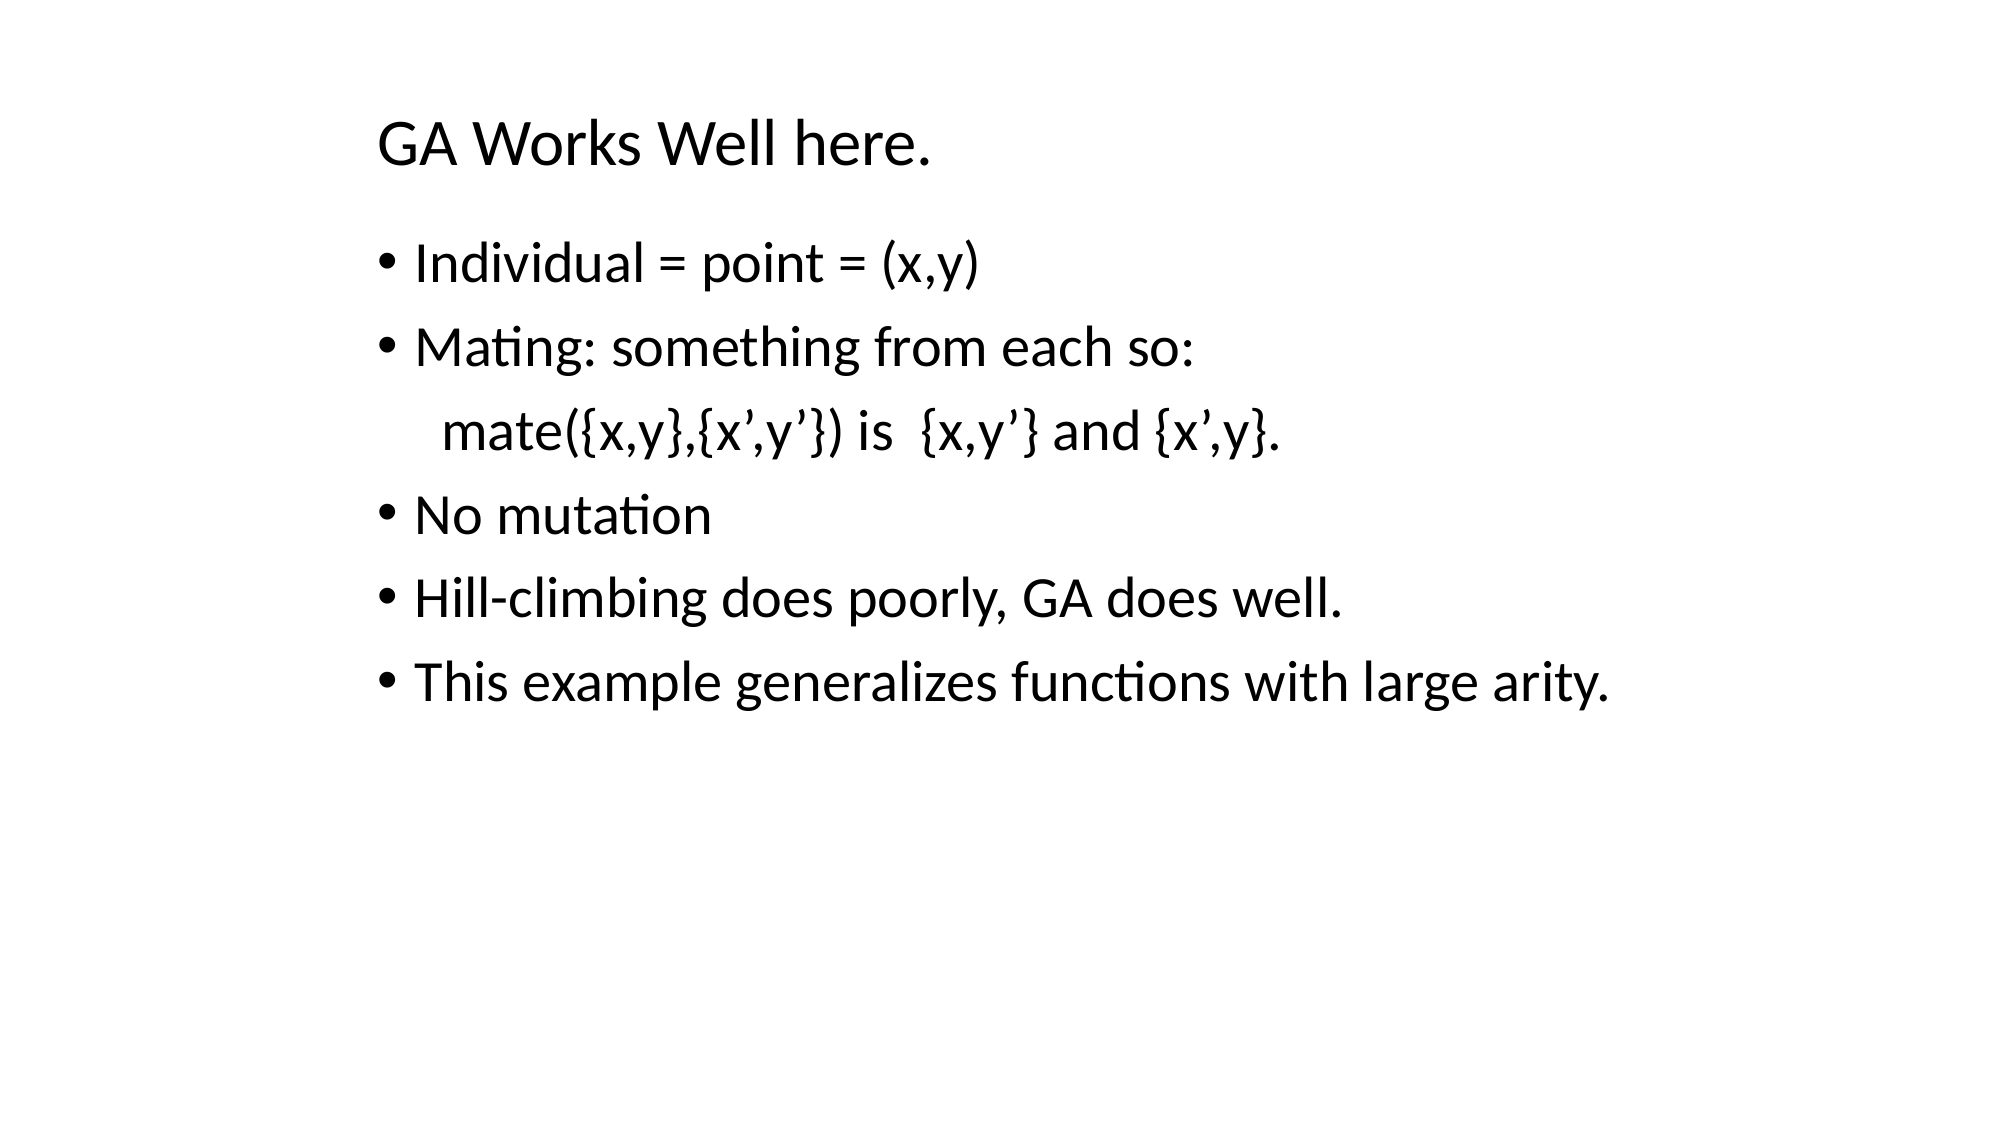

# GA Works Well here.
Individual = point = (x,y)
Mating: something from each so:
	  mate({x,y},{x’,y’}) is  {x,y’} and {x’,y}.
No mutation
Hill-climbing does poorly, GA does well.
This example generalizes functions with large arity.